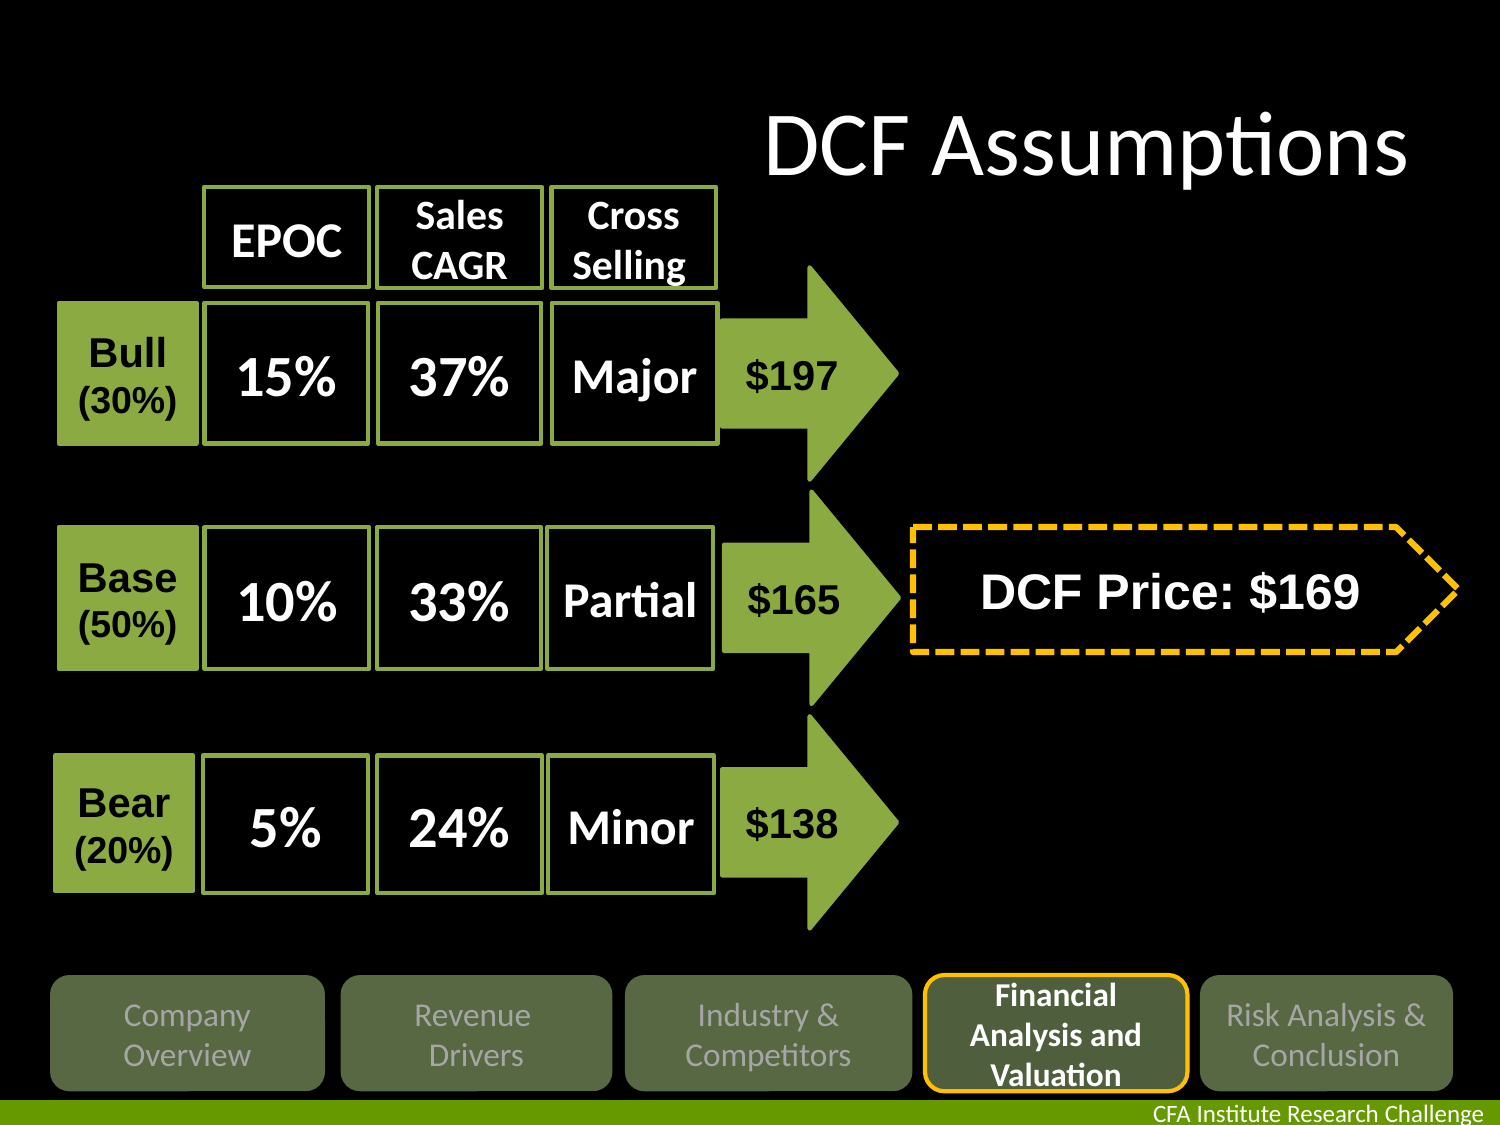

# DCF Assumptions
EPOC
Sales CAGR
Cross Selling
$197
Bull
(30%)
15%
37%
Major
$165
Base
(50%)
DCF Price: $169
10%
33%
Partial
$138
Bear
(20%)
5%
24%
Minor
Company Overview
Revenue
Drivers
Industry & Competitors
Financial Analysis and Valuation
Risk Analysis & Conclusion

CFA Institute Research Challenge